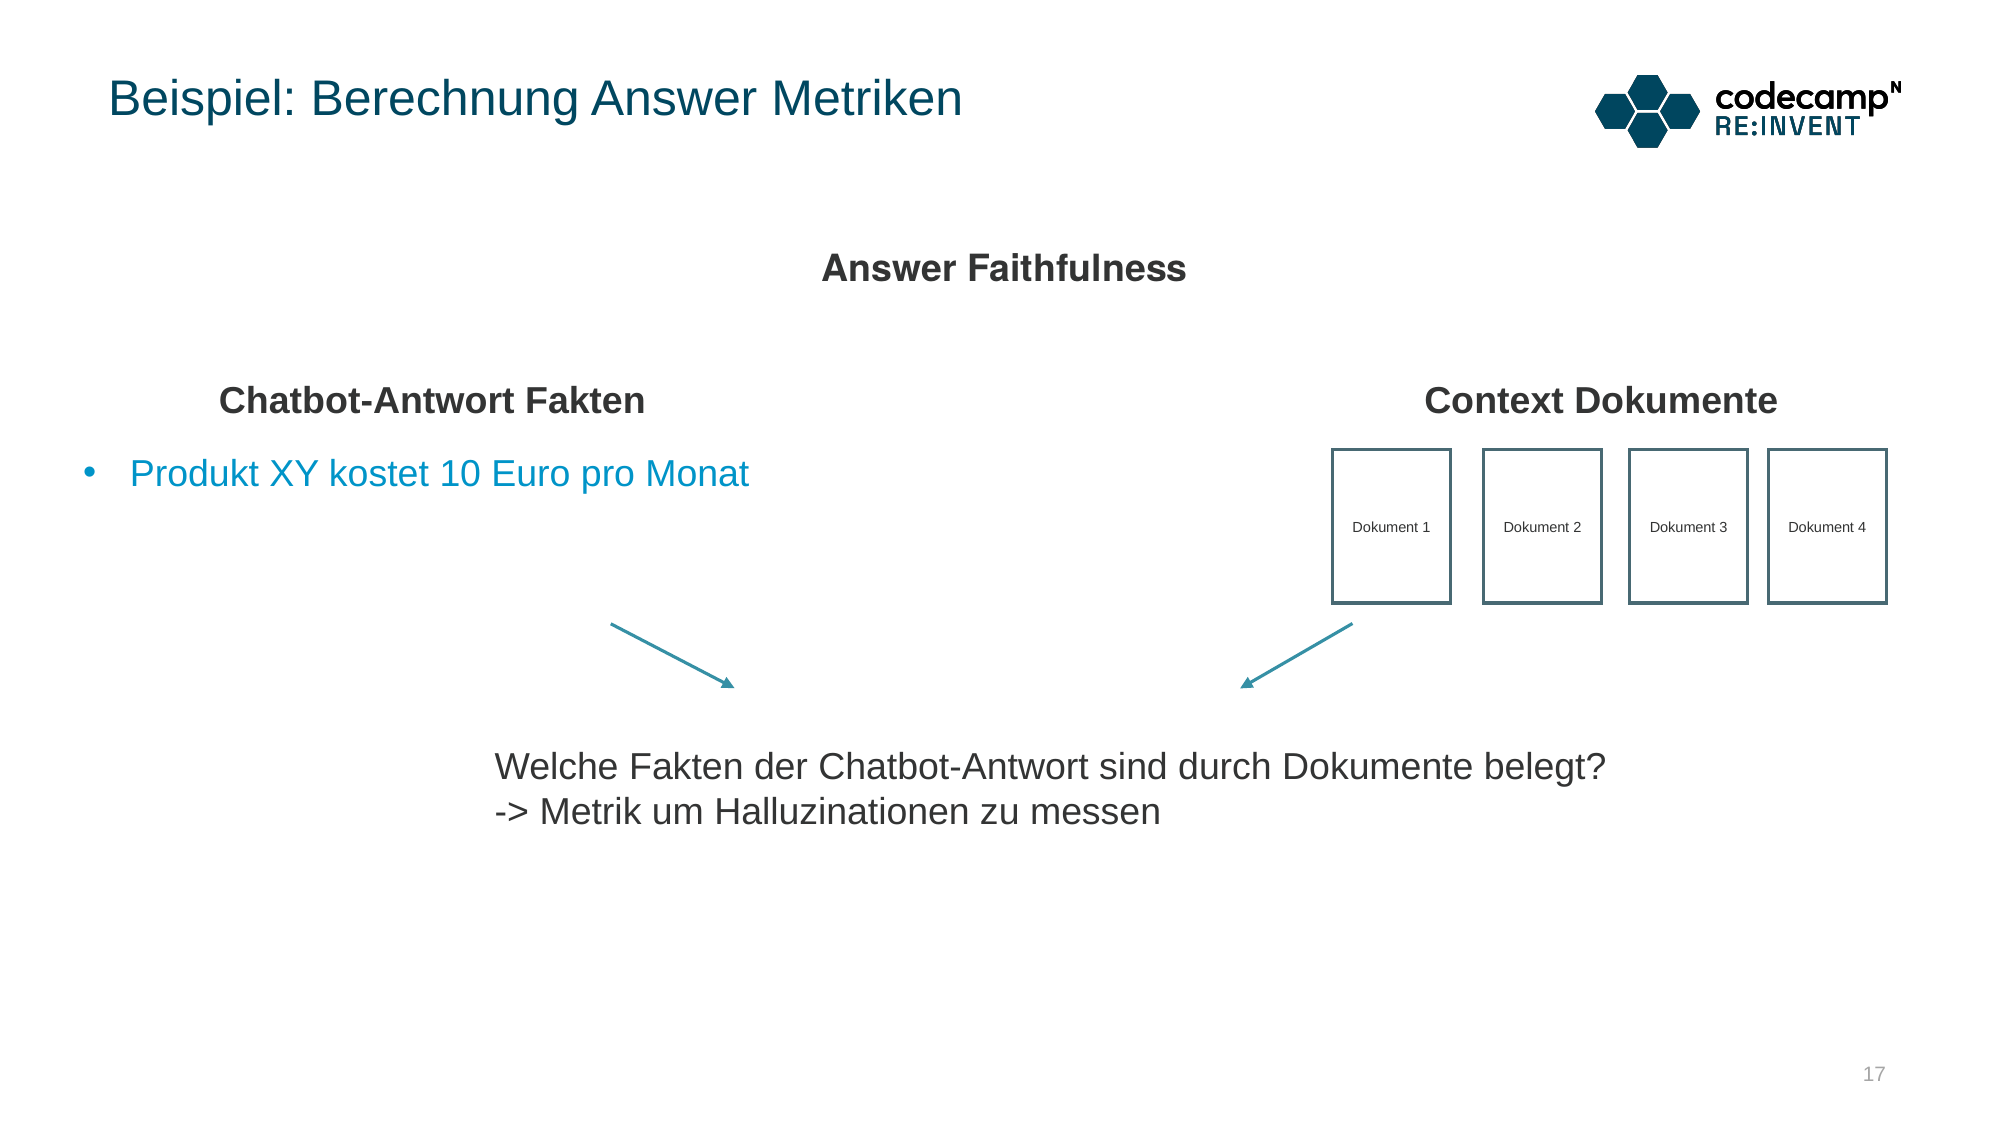

# Beispiel: Berechnung Answer Metriken
Answer Faithfulness

Chatbot-Antwort Fakten
Context Dokumente
Produkt XY kostet 10 Euro pro Monat
Dokument 1
Dokument 2
Dokument 3
Dokument 4
Welche Fakten der Chatbot-Antwort sind durch Dokumente belegt?
-> Metrik um Halluzinationen zu messen
17